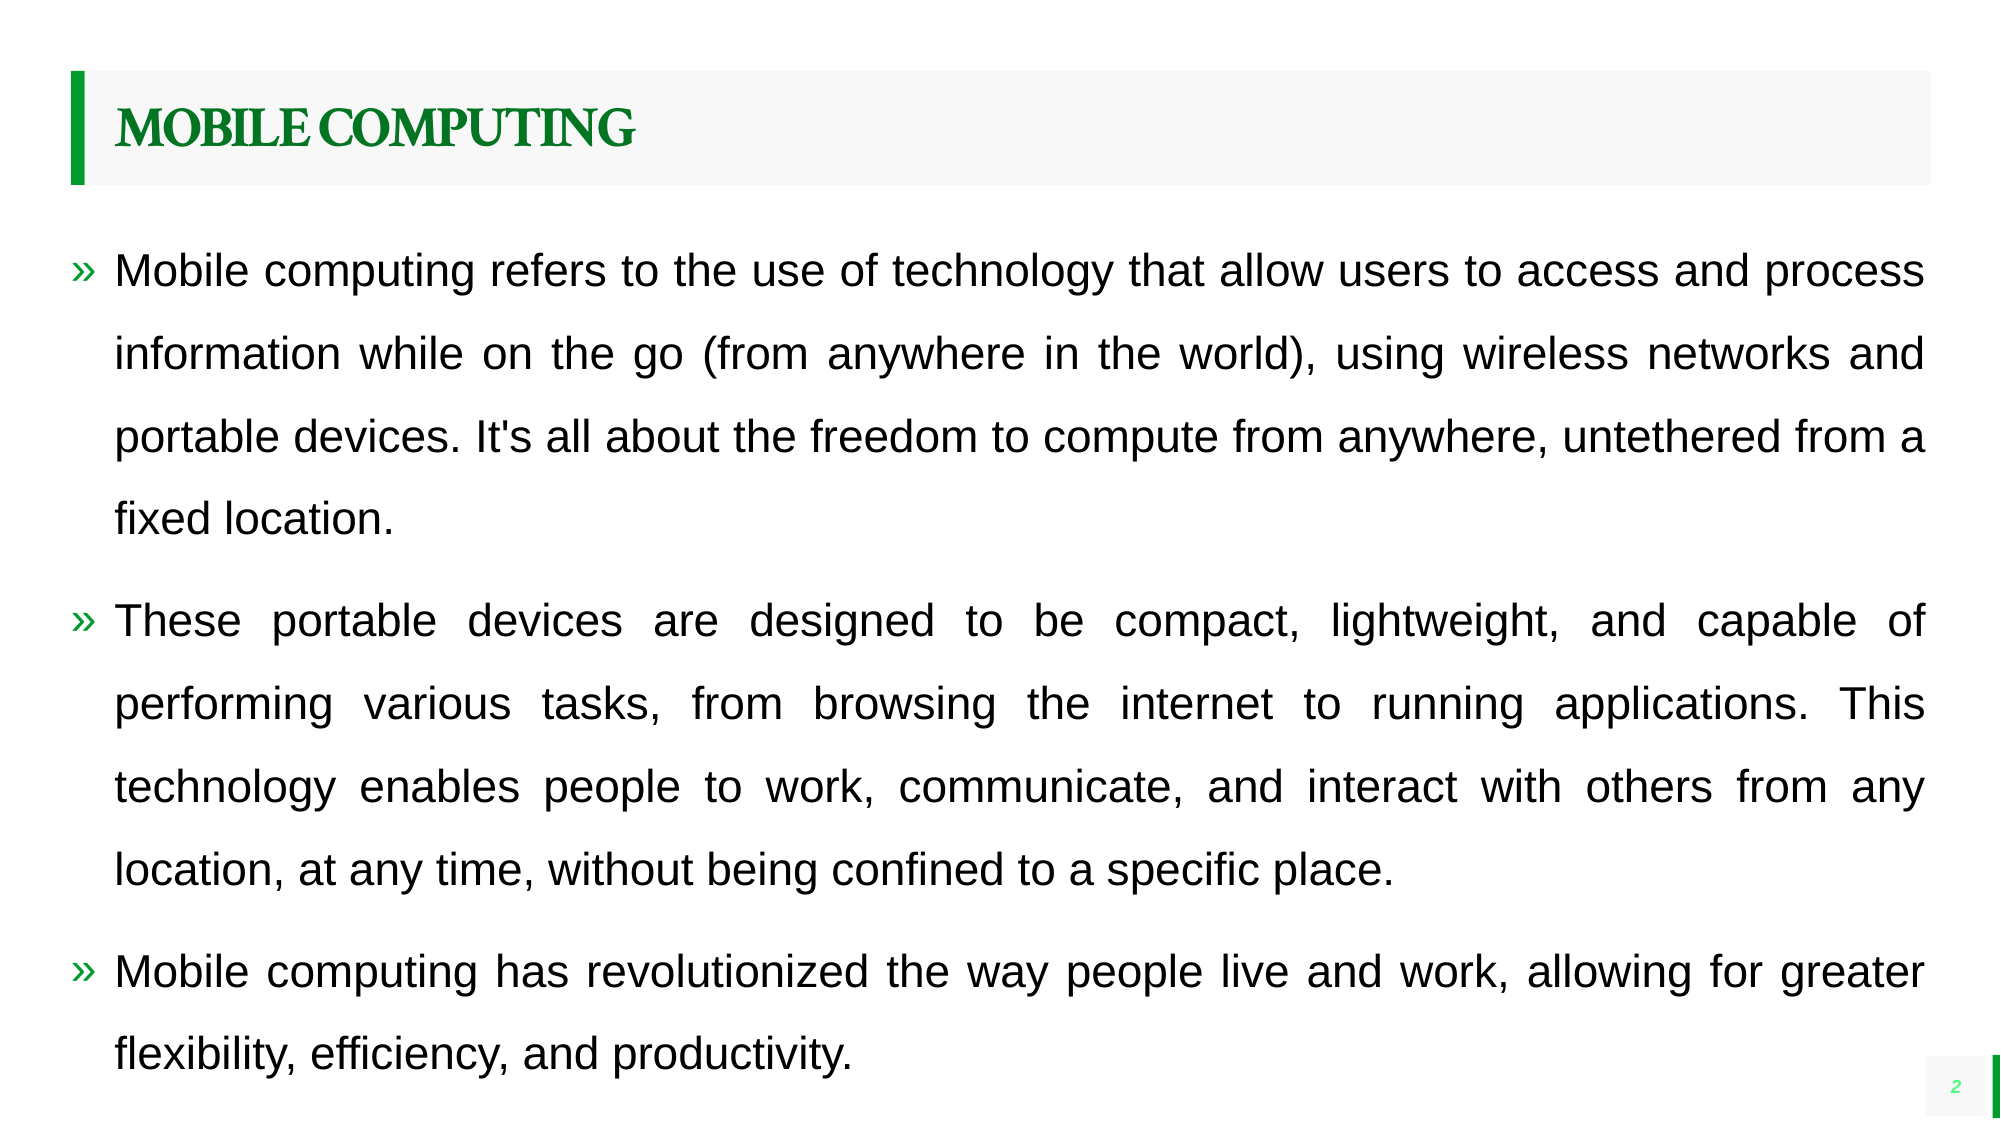

# MOBILE COMPUTING
Mobile computing refers to the use of technology that allow users to access and process information while on the go (from anywhere in the world), using wireless networks and portable devices. It's all about the freedom to compute from anywhere, untethered from a fixed location.
These portable devices are designed to be compact, lightweight, and capable of performing various tasks, from browsing the internet to running applications. This technology enables people to work, communicate, and interact with others from any location, at any time, without being confined to a specific place.
Mobile computing has revolutionized the way people live and work, allowing for greater flexibility, efficiency, and productivity.
2